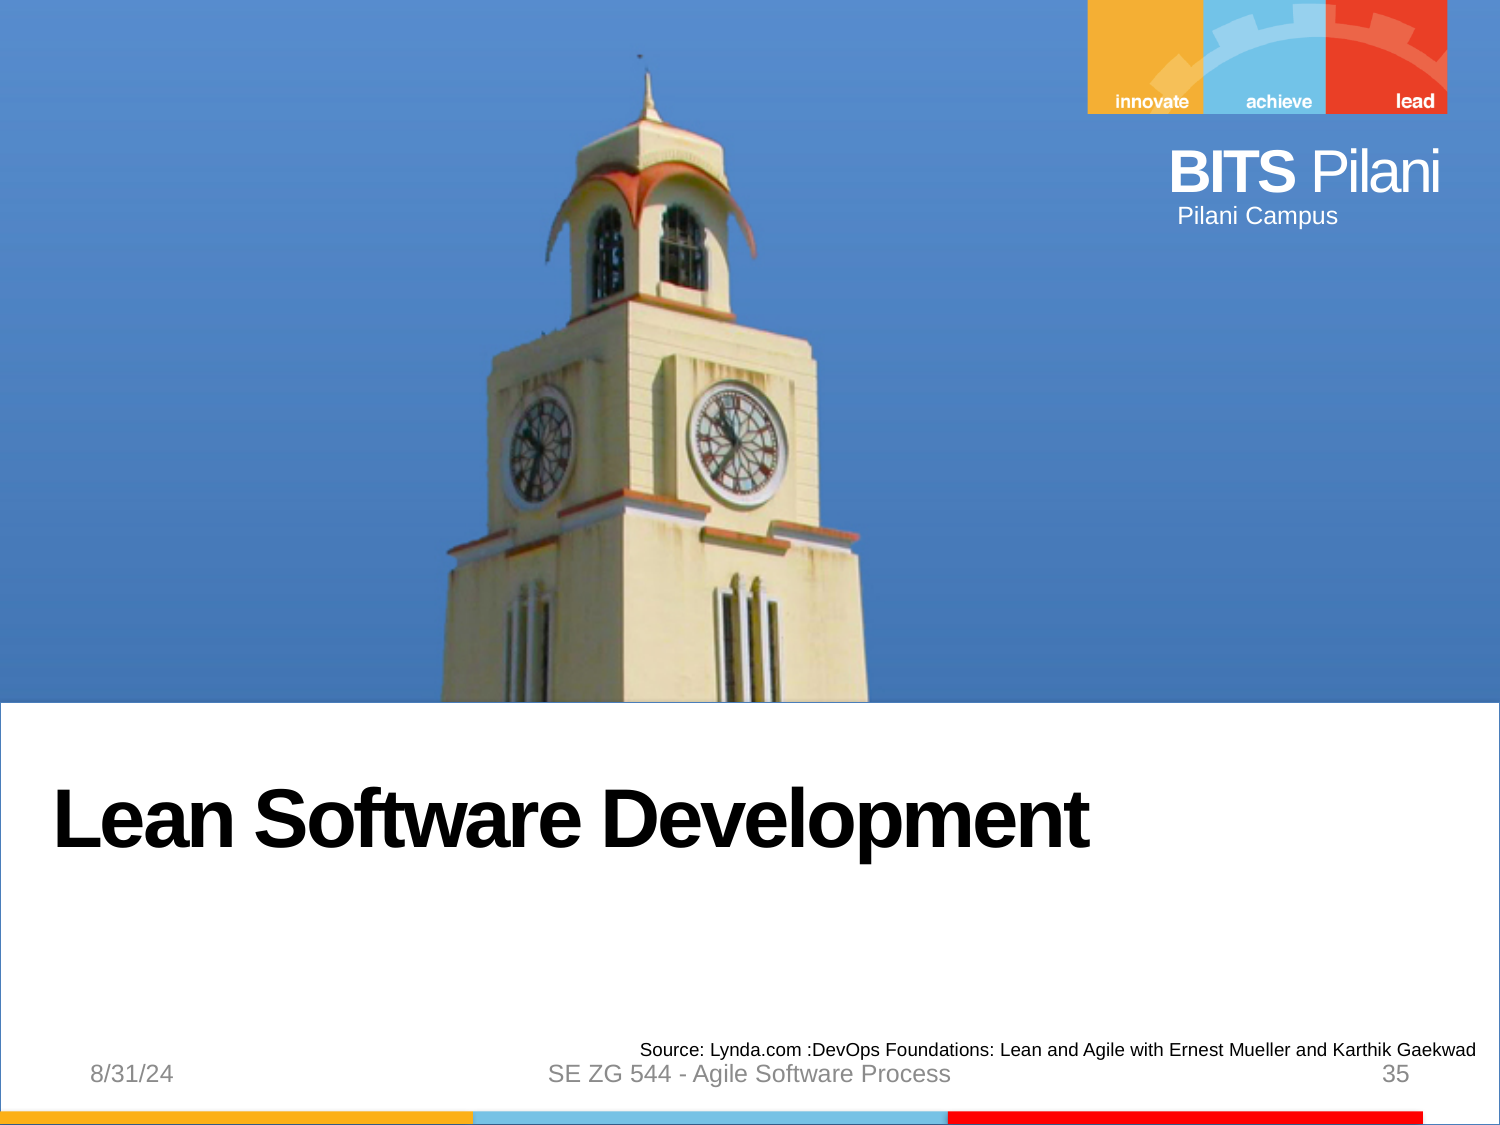

Lean Software Development
Source: Lynda.com :DevOps Foundations: Lean and Agile with Ernest Mueller and Karthik Gaekwad
8/31/24
SE ZG 544 - Agile Software Process
35